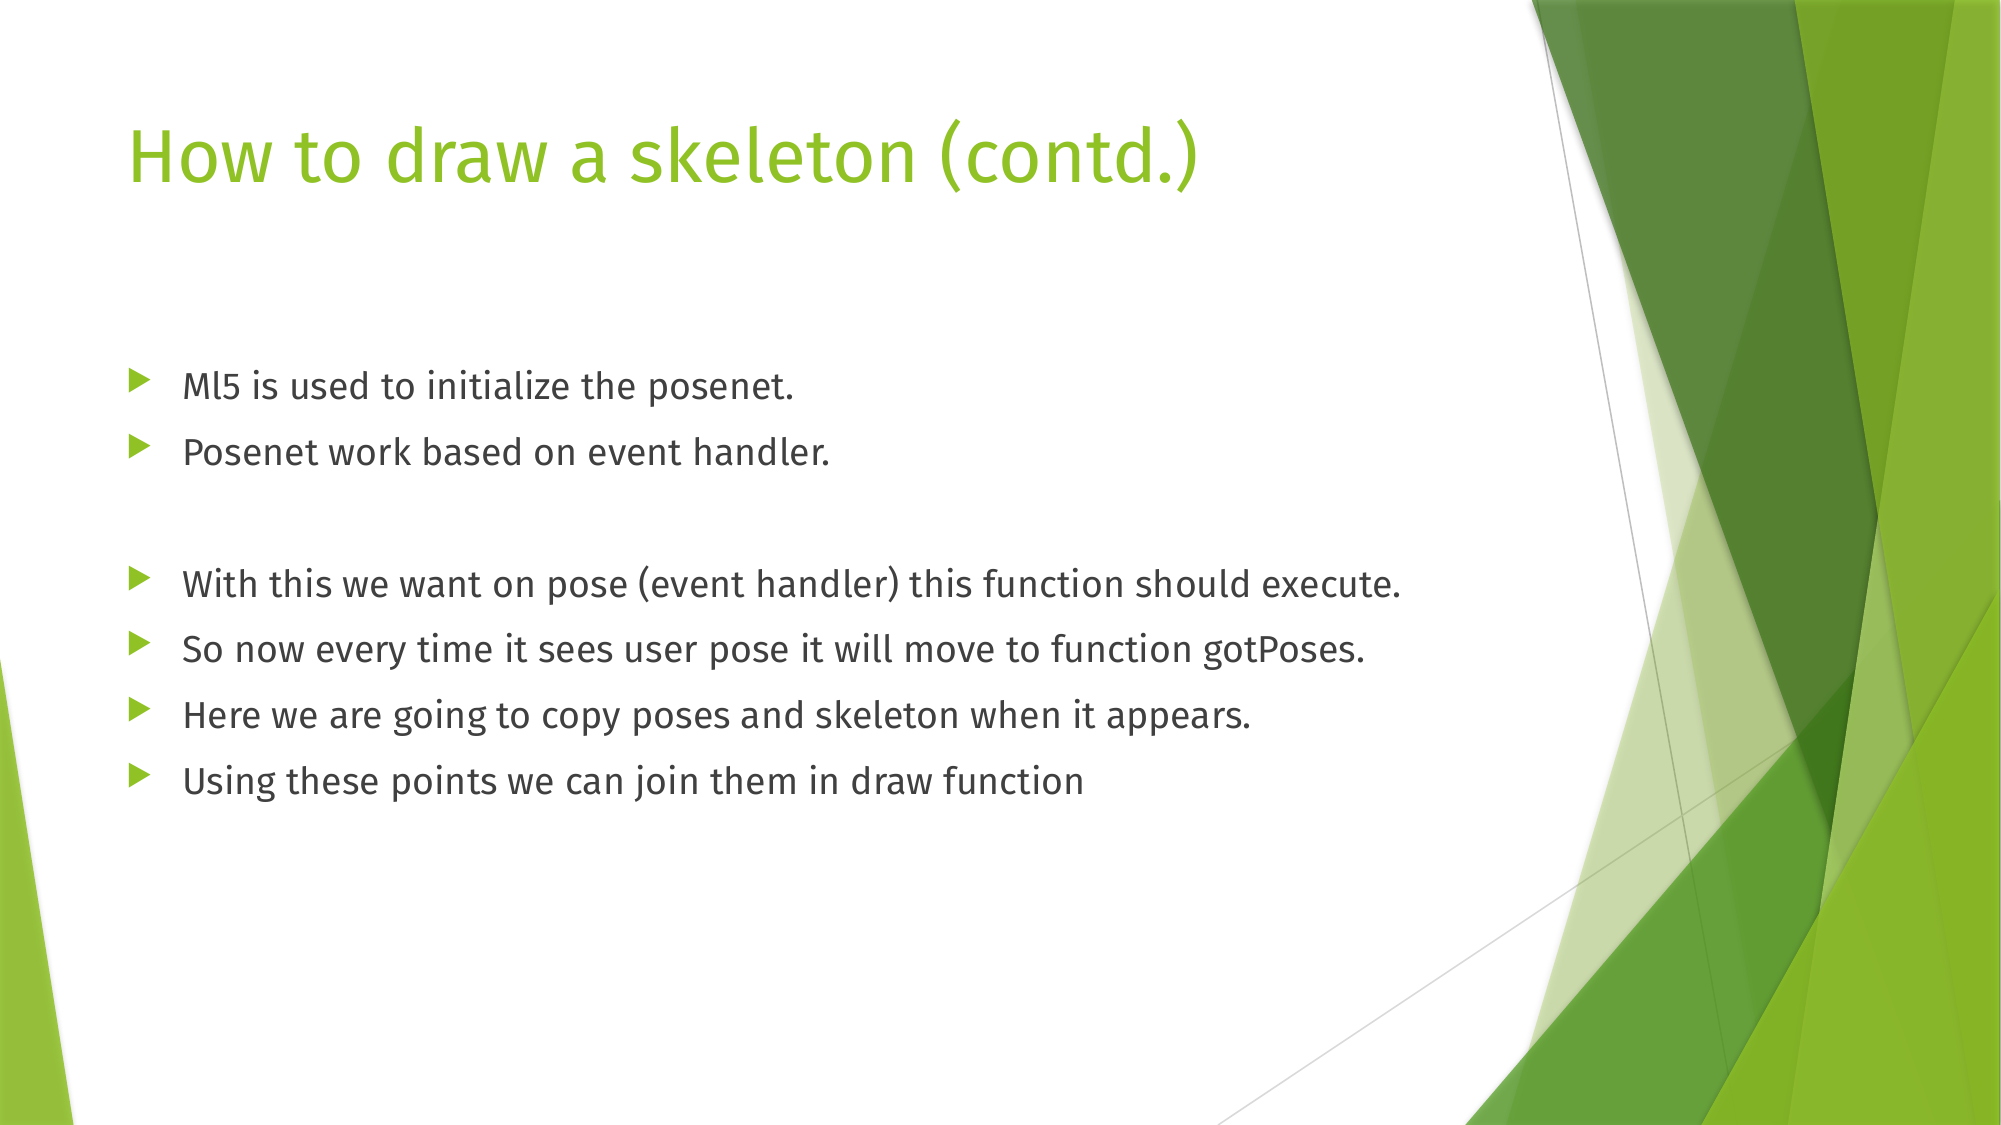

# How to draw a skeleton (contd.)
Ml5 is used to initialize the posenet.
Posenet work based on event handler.

With this we want on pose (event handler) this function should execute.
So now every time it sees user pose it will move to function gotPoses.
Here we are going to copy poses and skeleton when it appears.
Using these points we can join them in draw function